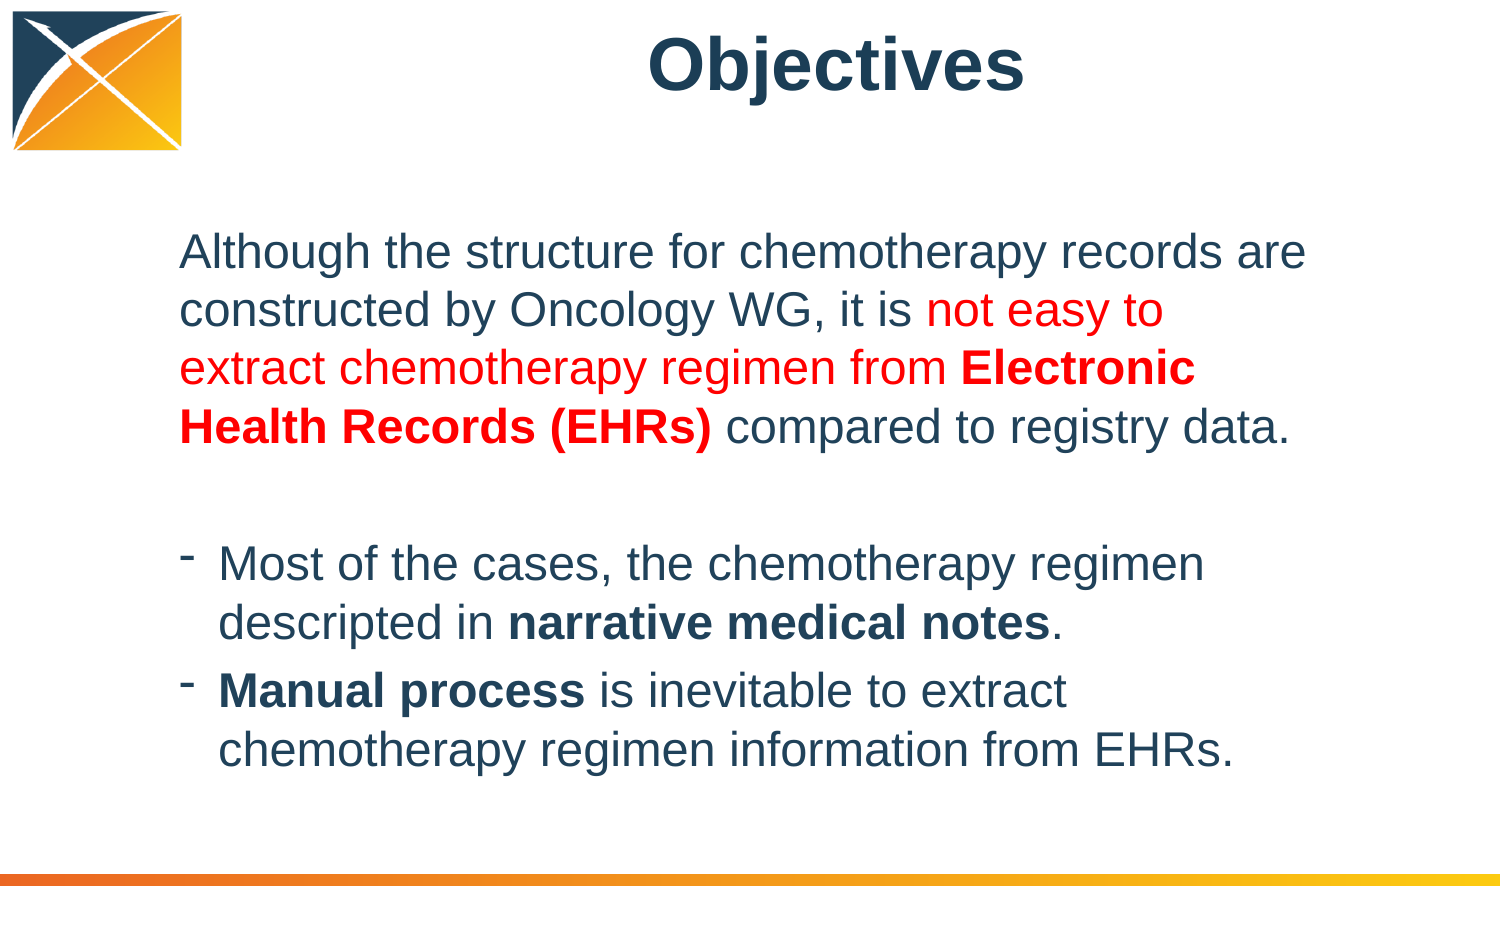

Objectives
Although the structure for chemotherapy records are constructed by Oncology WG, it is not easy to extract chemotherapy regimen from Electronic Health Records (EHRs) compared to registry data.

Most of the cases, the chemotherapy regimen descripted in narrative medical notes.
Manual process is inevitable to extract chemotherapy regimen information from EHRs.